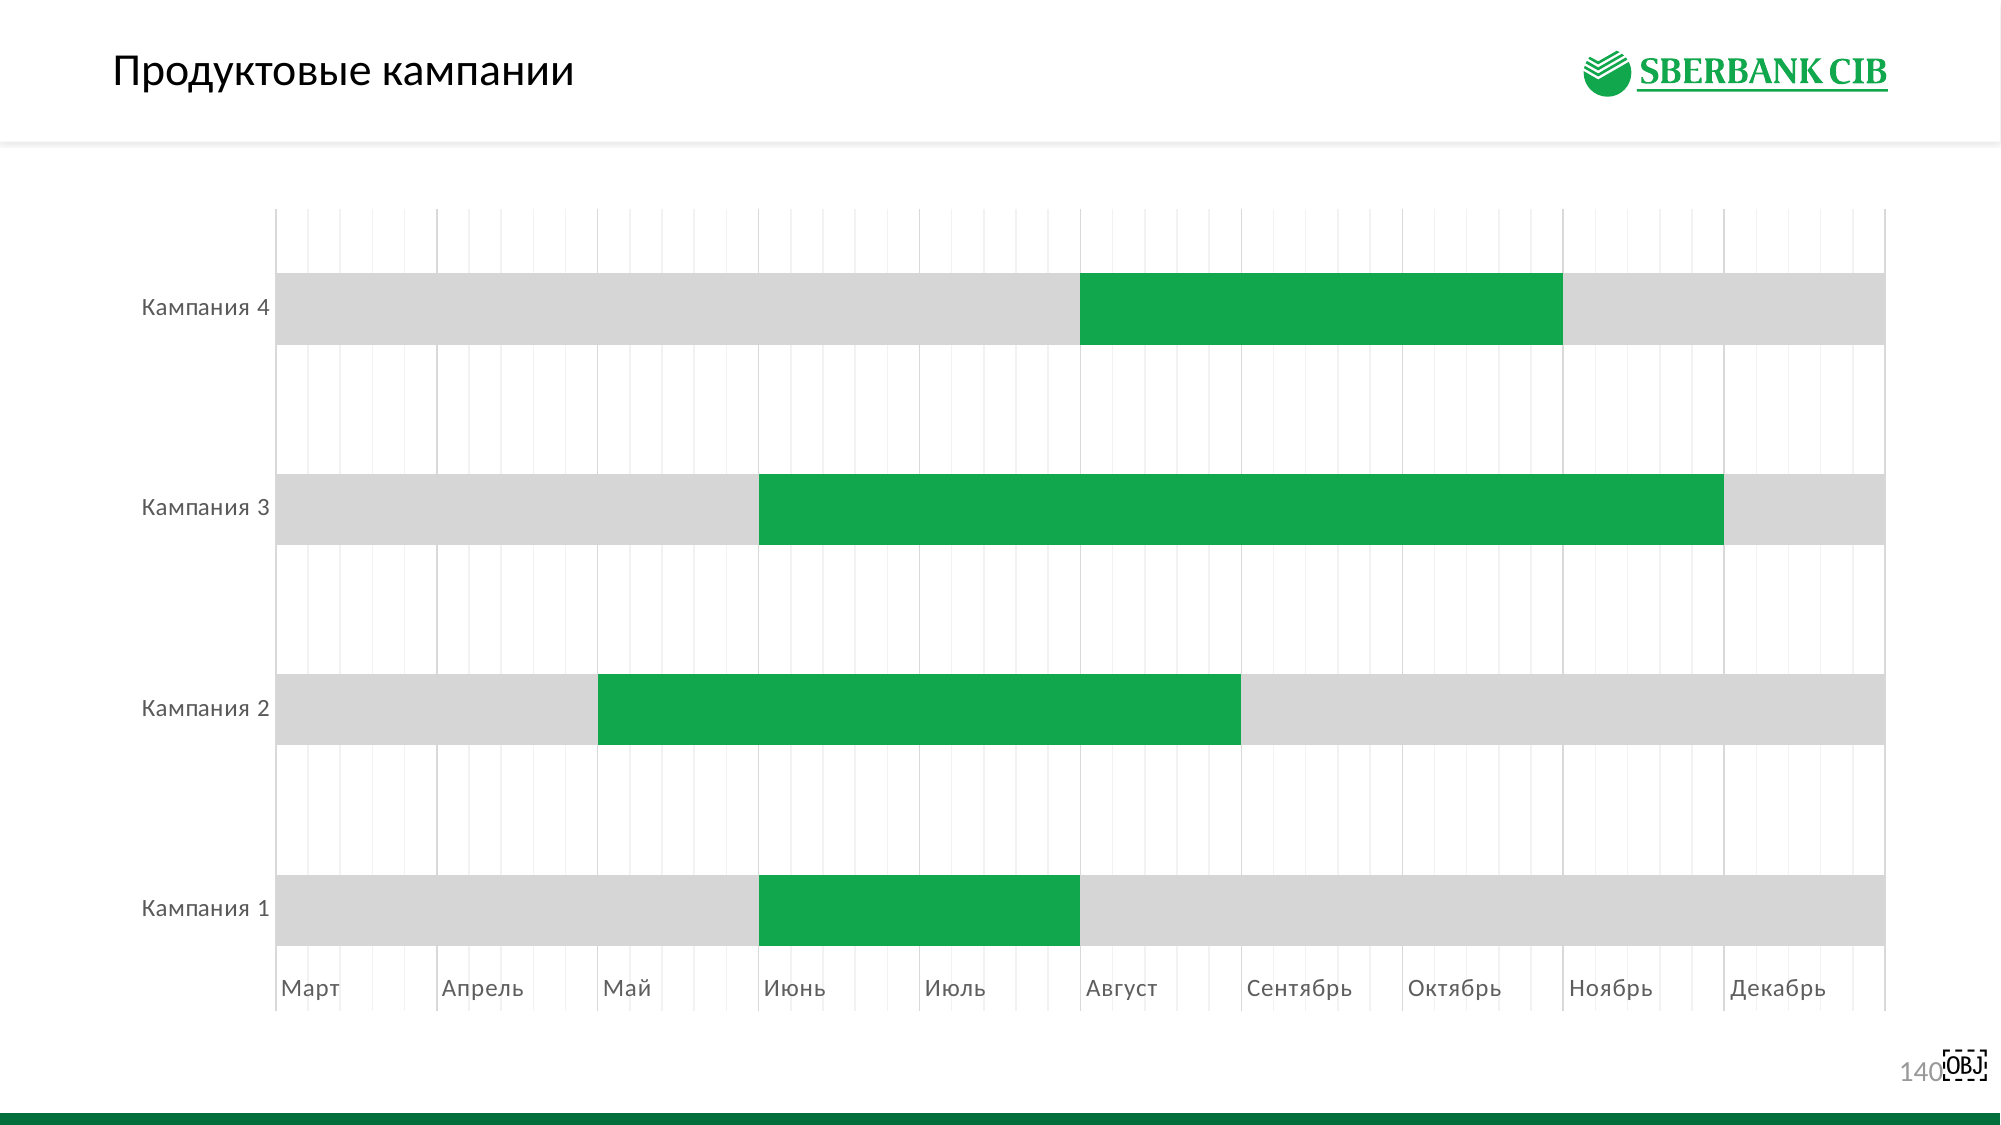

# Продуктовые кампании

### Chart

| Category | Column1 | Column2 | Column3 |
|---|---|---|---|
| Кампания 1 | 3.0 | 2.0 | 5.0 |
| Кампания 2 | 2.0 | 4.0 | 4.0 |
| Кампания 3 | 3.0 | 6.0 | 1.0 |
| Кампания 4 | 5.0 | 3.0 | 2.0 |
| Март | Апрель | Май | Июнь | Июль | Август | Сентябрь | Октябрь | Ноябрь | Декабрь |
| --- | --- | --- | --- | --- | --- | --- | --- | --- | --- |